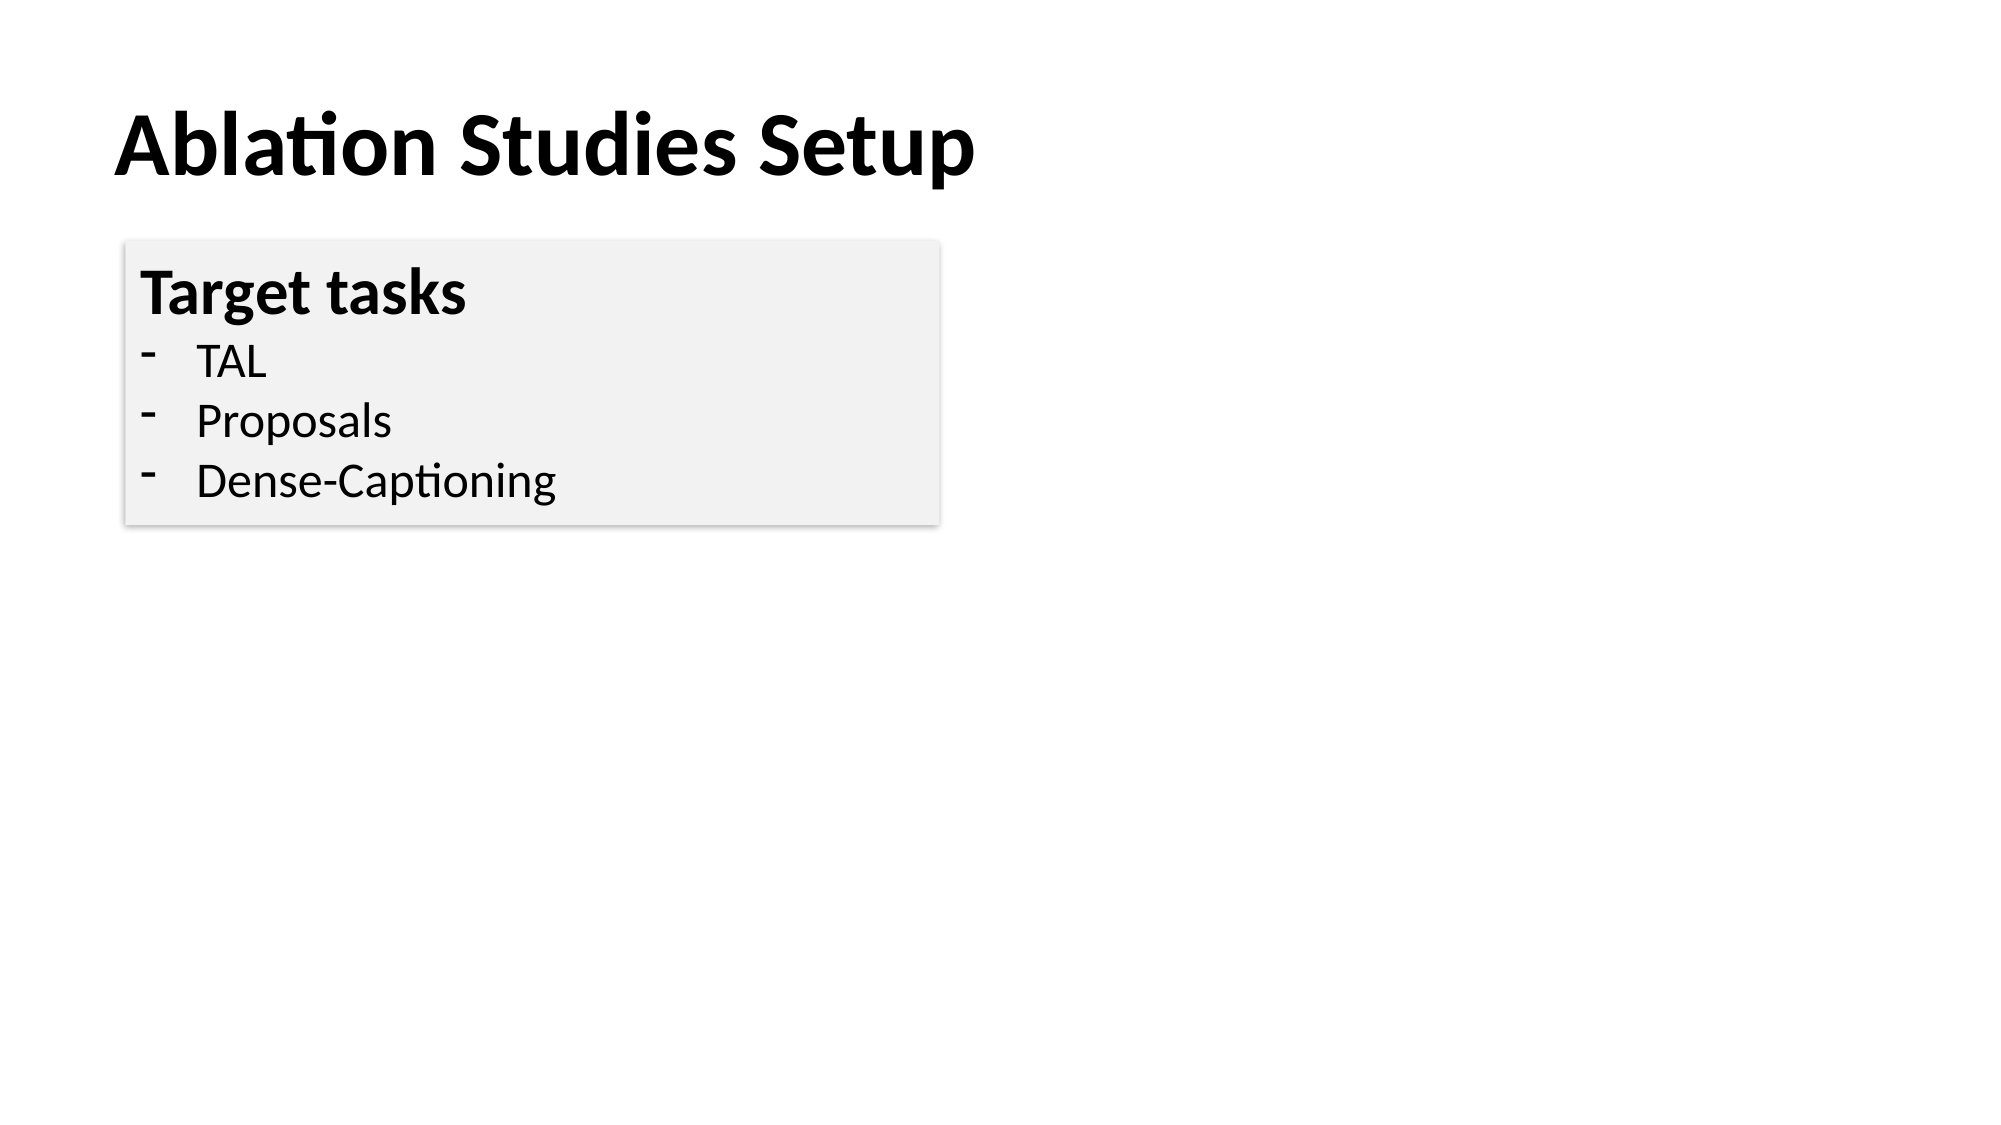

# Ablation Studies Setup
Target tasks
TAL
Proposals
Dense-Captioning